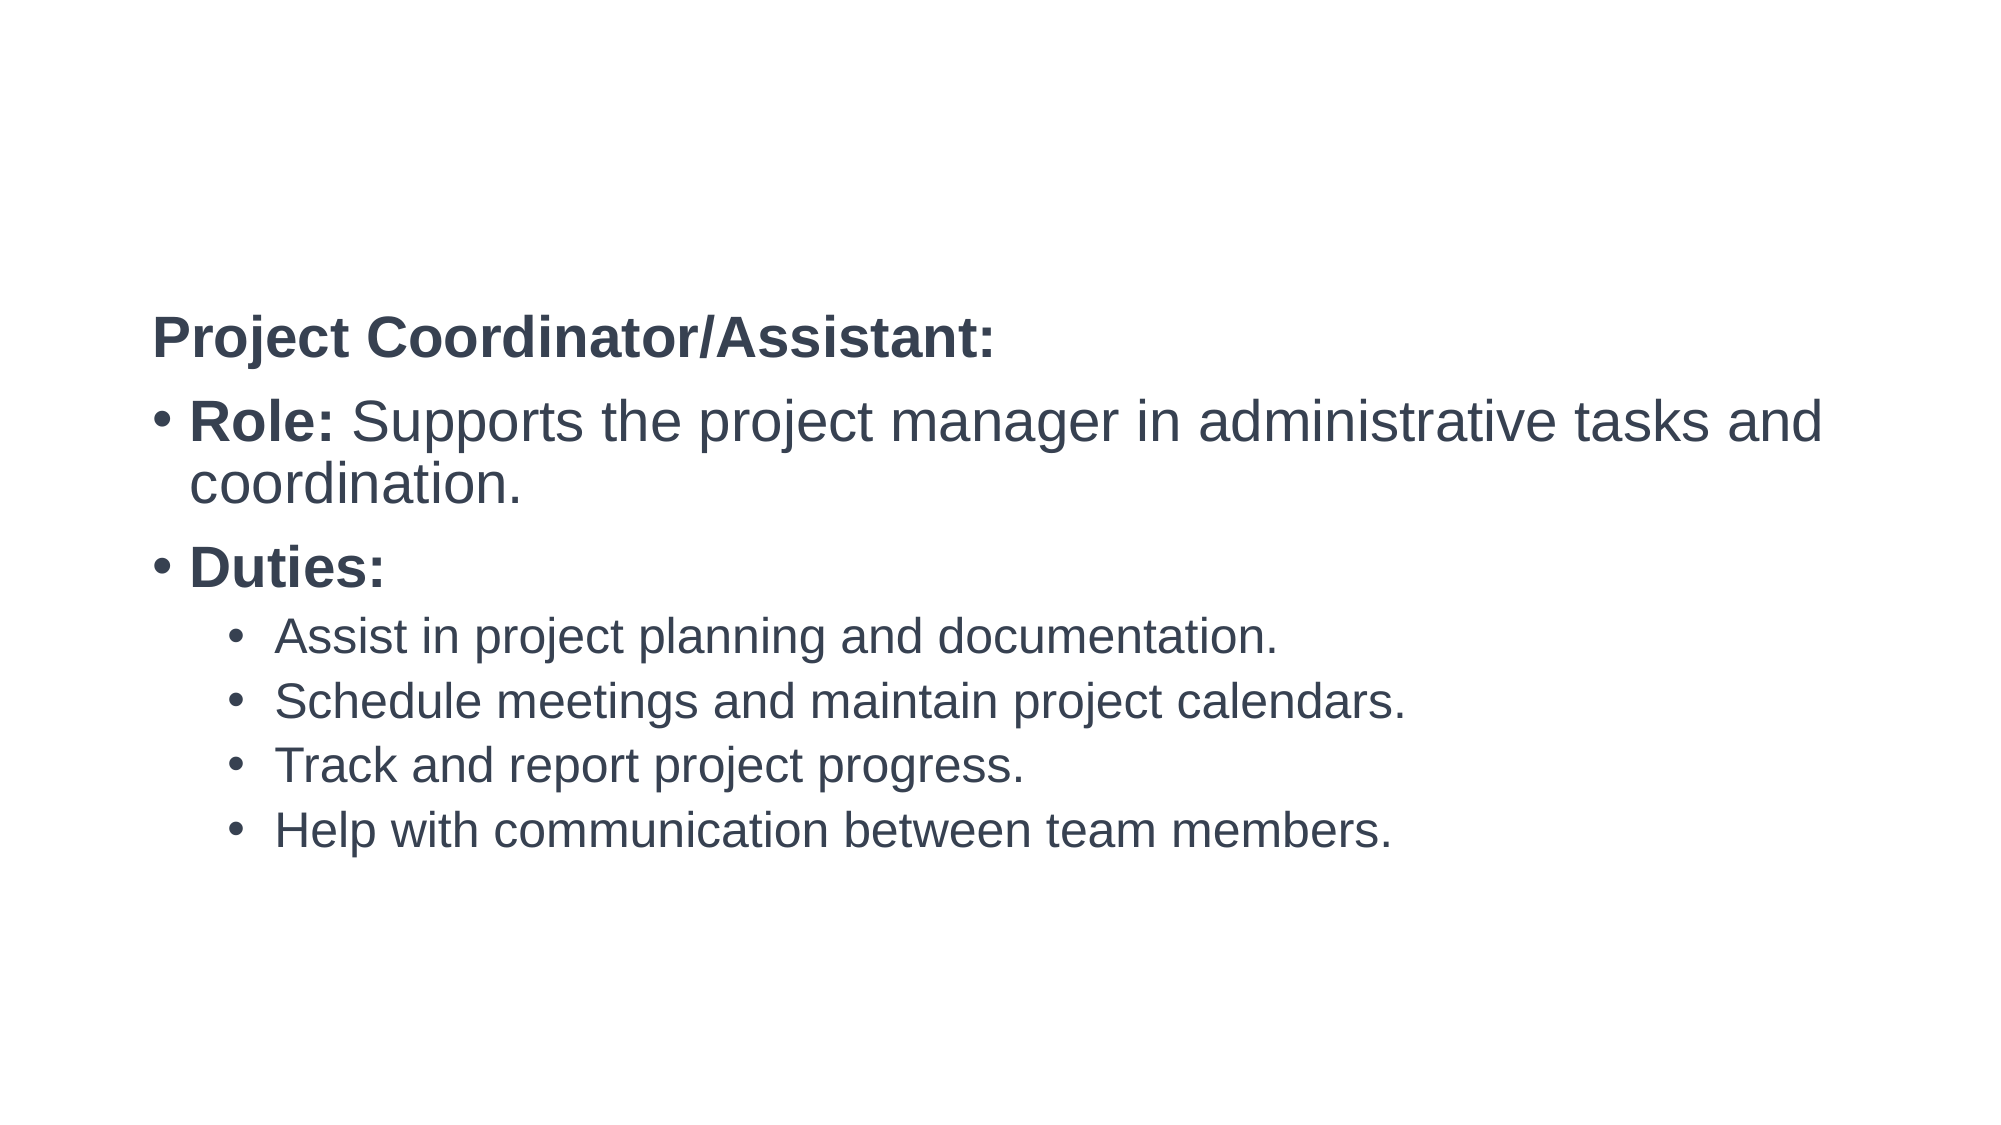

#
Project Coordinator/Assistant:
Role: Supports the project manager in administrative tasks and coordination.
Duties:
Assist in project planning and documentation.
Schedule meetings and maintain project calendars.
Track and report project progress.
Help with communication between team members.